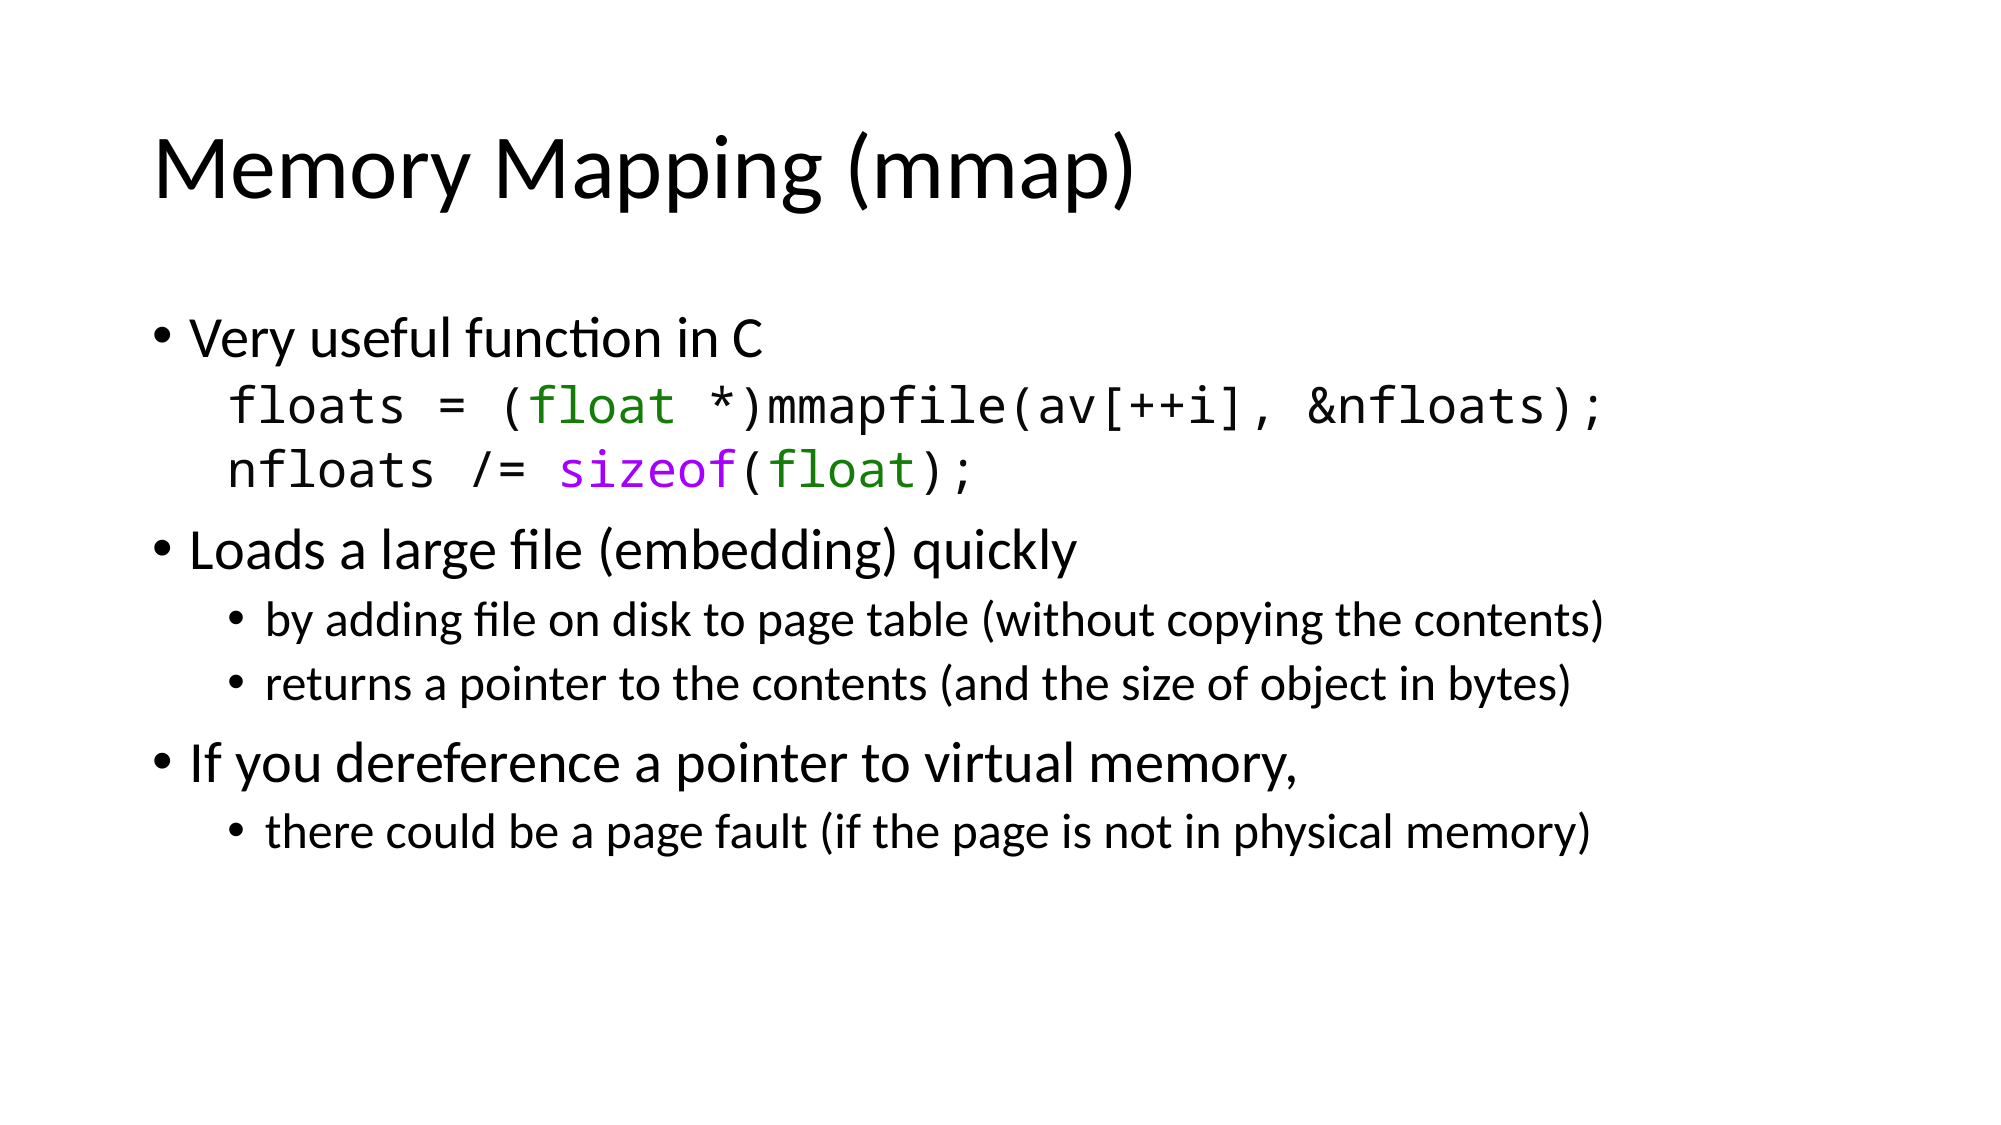

# Memory Mapping (mmap)
Very useful function in C
floats = (float *)mmapfile(av[++i], &nfloats);
nfloats /= sizeof(float);
Loads a large file (embedding) quickly
by adding file on disk to page table (without copying the contents)
returns a pointer to the contents (and the size of object in bytes)
If you dereference a pointer to virtual memory,
there could be a page fault (if the page is not in physical memory)